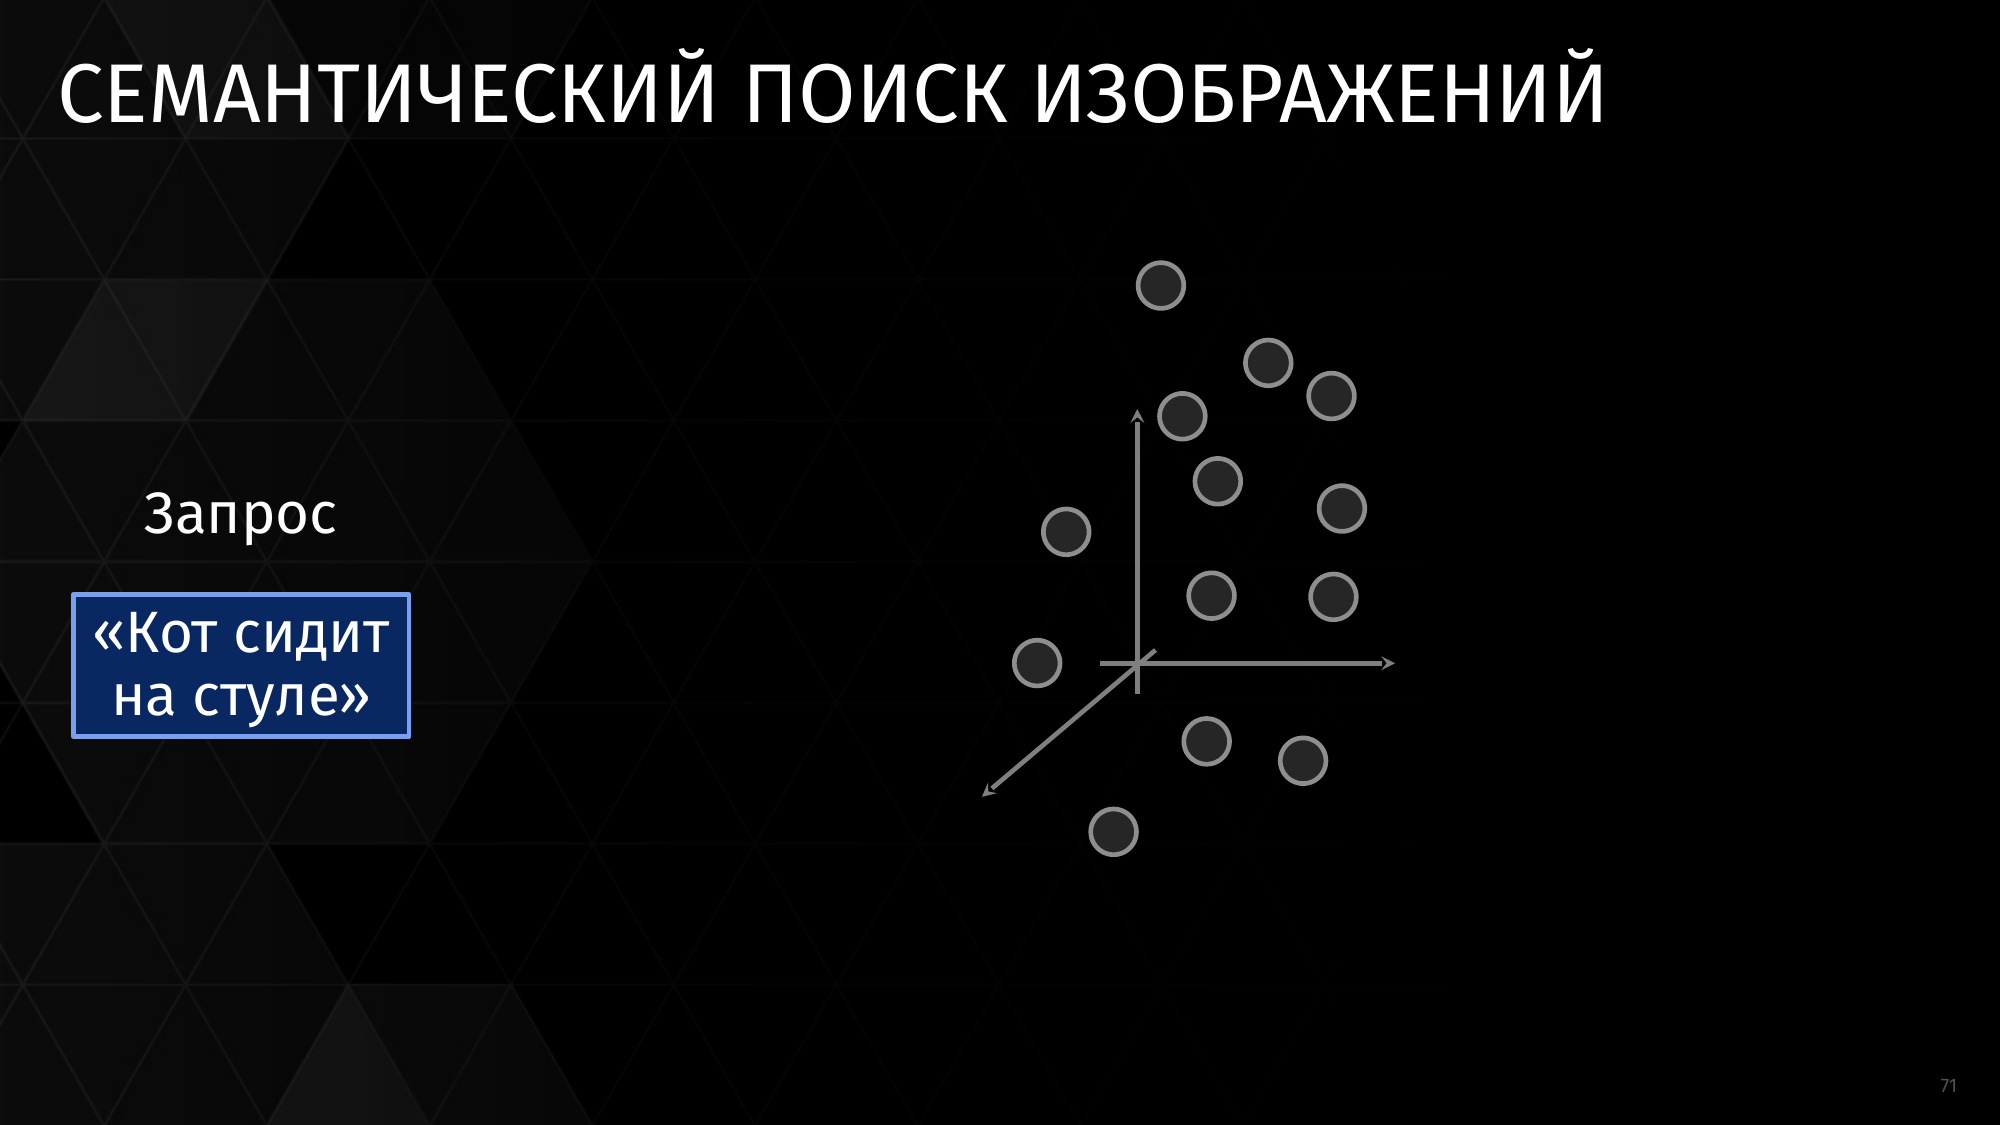

# СЕМАНТИЧЕСКИЙ ПОИСК ИЗОБРАЖЕНИЙ

Запрос

«Кот сидит на стуле»